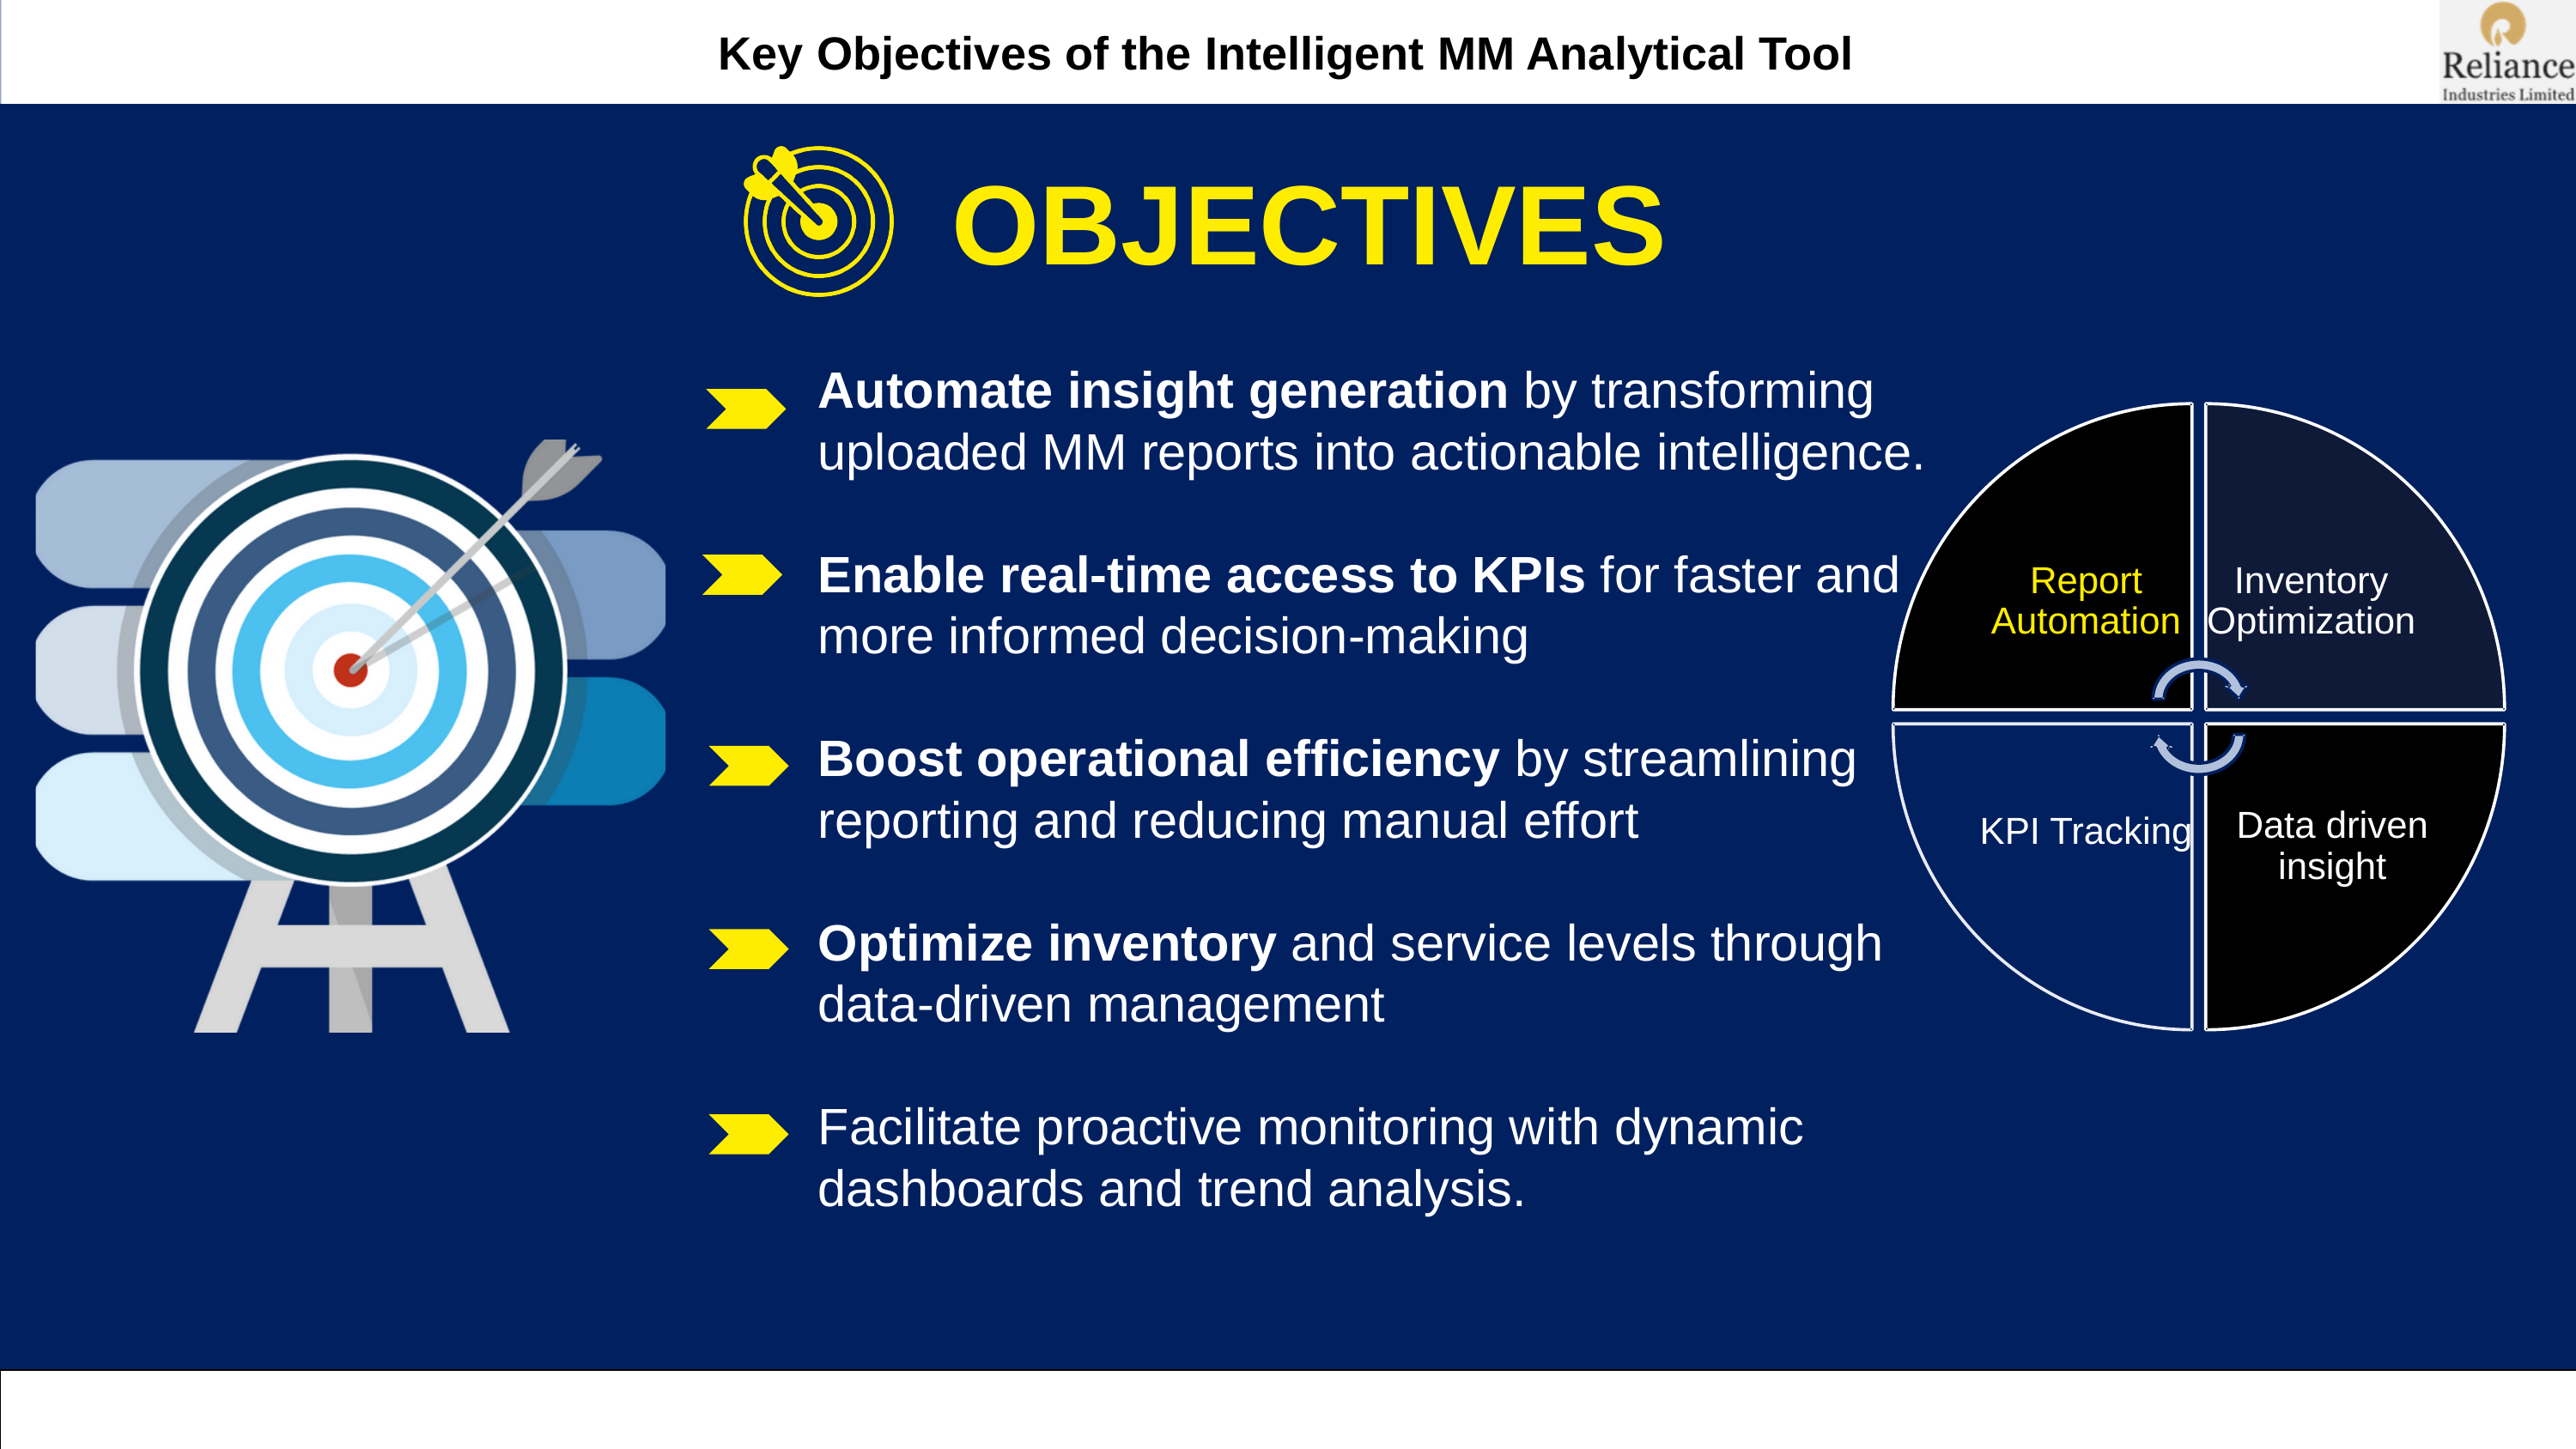

Key Objectives of the Intelligent MM Analytical Tool
OBJECTIVES

Automate insight generation by transforming uploaded MM reports into actionable intelligence.

Enable real-time access to KPIs for faster and more informed decision-making

Boost operational efficiency by streamlining reporting and reducing manual effort

Optimize inventory and service levels through data-driven management

Facilitate proactive monitoring with dynamic dashboards and trend analysis.

Report Automation

Inventory Optimization

KPI Tracking

Data driven insight